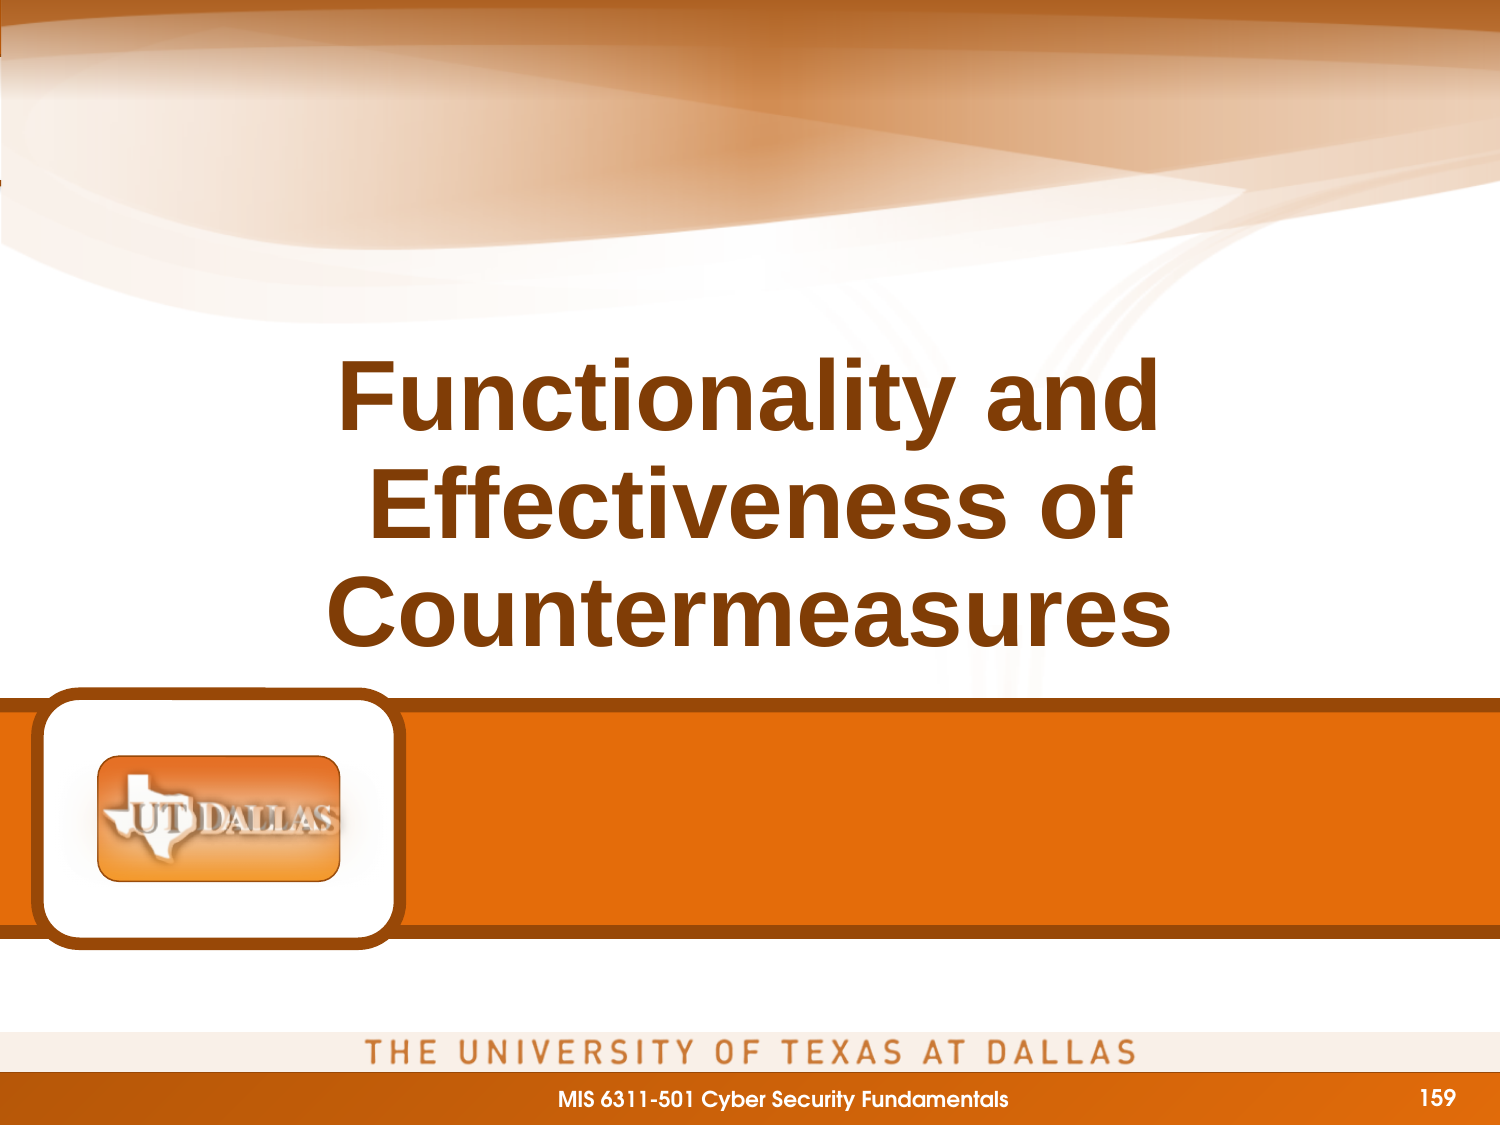

# Functionality and Effectiveness of Countermeasures

159